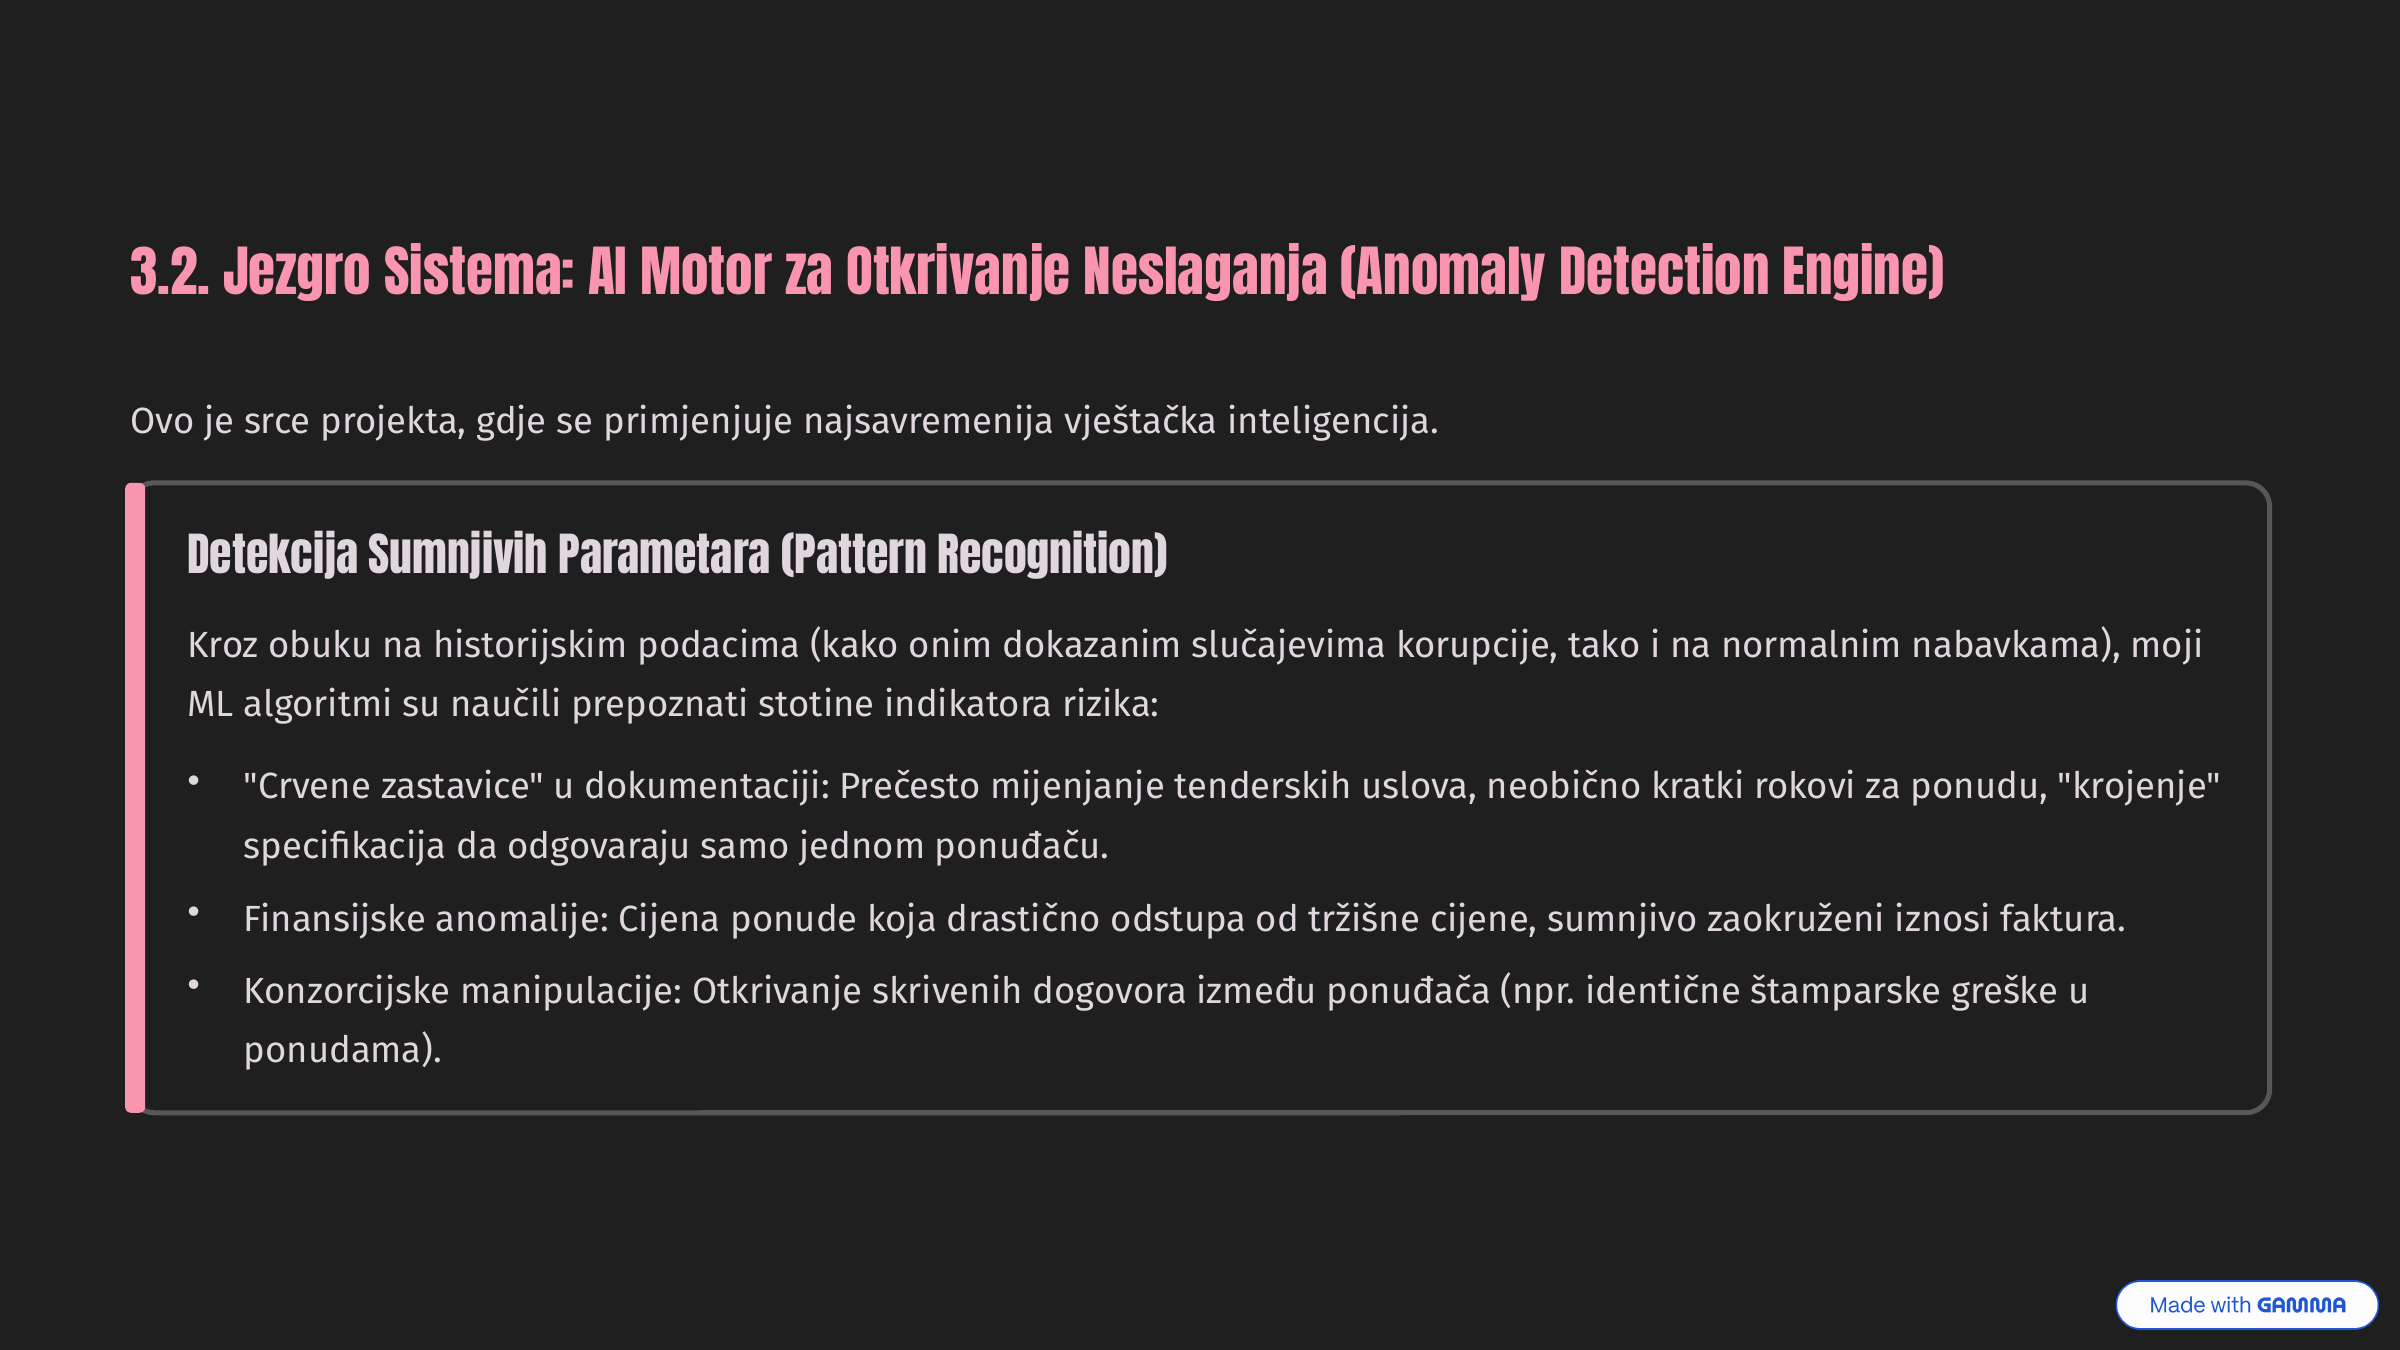

3.2. Jezgro Sistema: AI Motor za Otkrivanje Neslaganja (Anomaly Detection Engine)
Ovo je srce projekta, gdje se primjenjuje najsavremenija vještačka inteligencija.

Detekcija Sumnjivih Parametara (Pattern Recognition)
Kroz obuku na historijskim podacima (kako onim dokazanim slučajevima korupcije, tako i na normalnim nabavkama), moji ML algoritmi su naučili prepoznati stotine indikatora rizika:
"Crvene zastavice" u dokumentaciji: Prečesto mijenjanje tenderskih uslova, neobično kratki rokovi za ponudu, "krojenje" specifikacija da odgovaraju samo jednom ponuđaču.
Finansijske anomalije: Cijena ponude koja drastično odstupa od tržišne cijene, sumnjivo zaokruženi iznosi faktura.
Konzorcijske manipulacije: Otkrivanje skrivenih dogovora između ponuđača (npr. identične štamparske greške u ponudama).